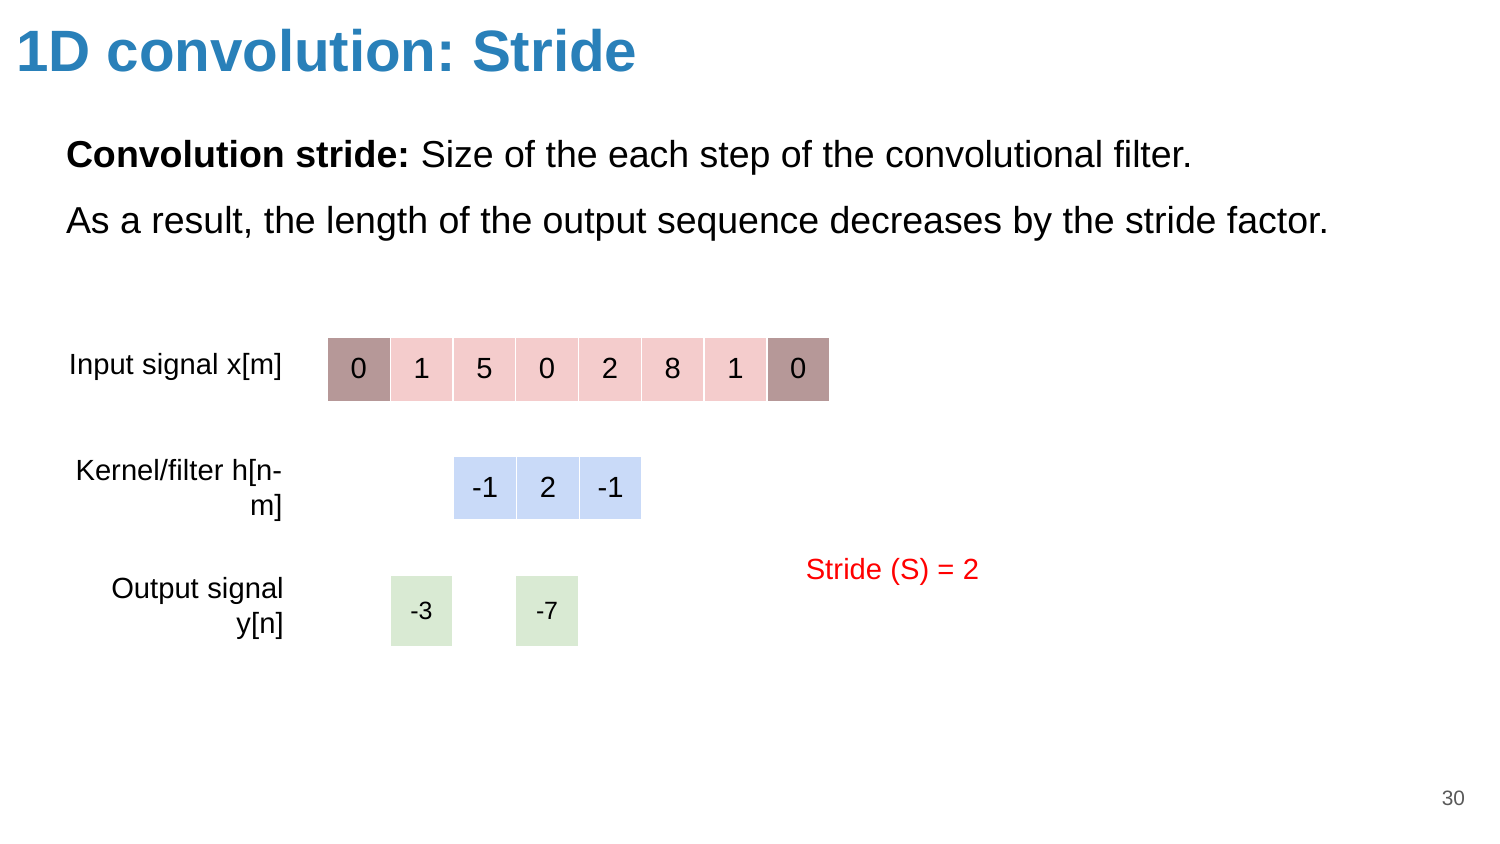

# 1D convolution: Stride
Convolution stride: Size of the each step of the convolutional filter.
As a result, the length of the output sequence decreases by the stride factor.
Input signal x[m]
| 0 | 1 | 5 | 0 | 2 | 8 | 1 | 0 |
| --- | --- | --- | --- | --- | --- | --- | --- |
Kernel/filter h[n-m]
| -1 | 2 | -1 |
| --- | --- | --- |
Stride (S) = 2
Output signal
y[n]
| -3 |  | -7 |  |  |  |
| --- | --- | --- | --- | --- | --- |
30